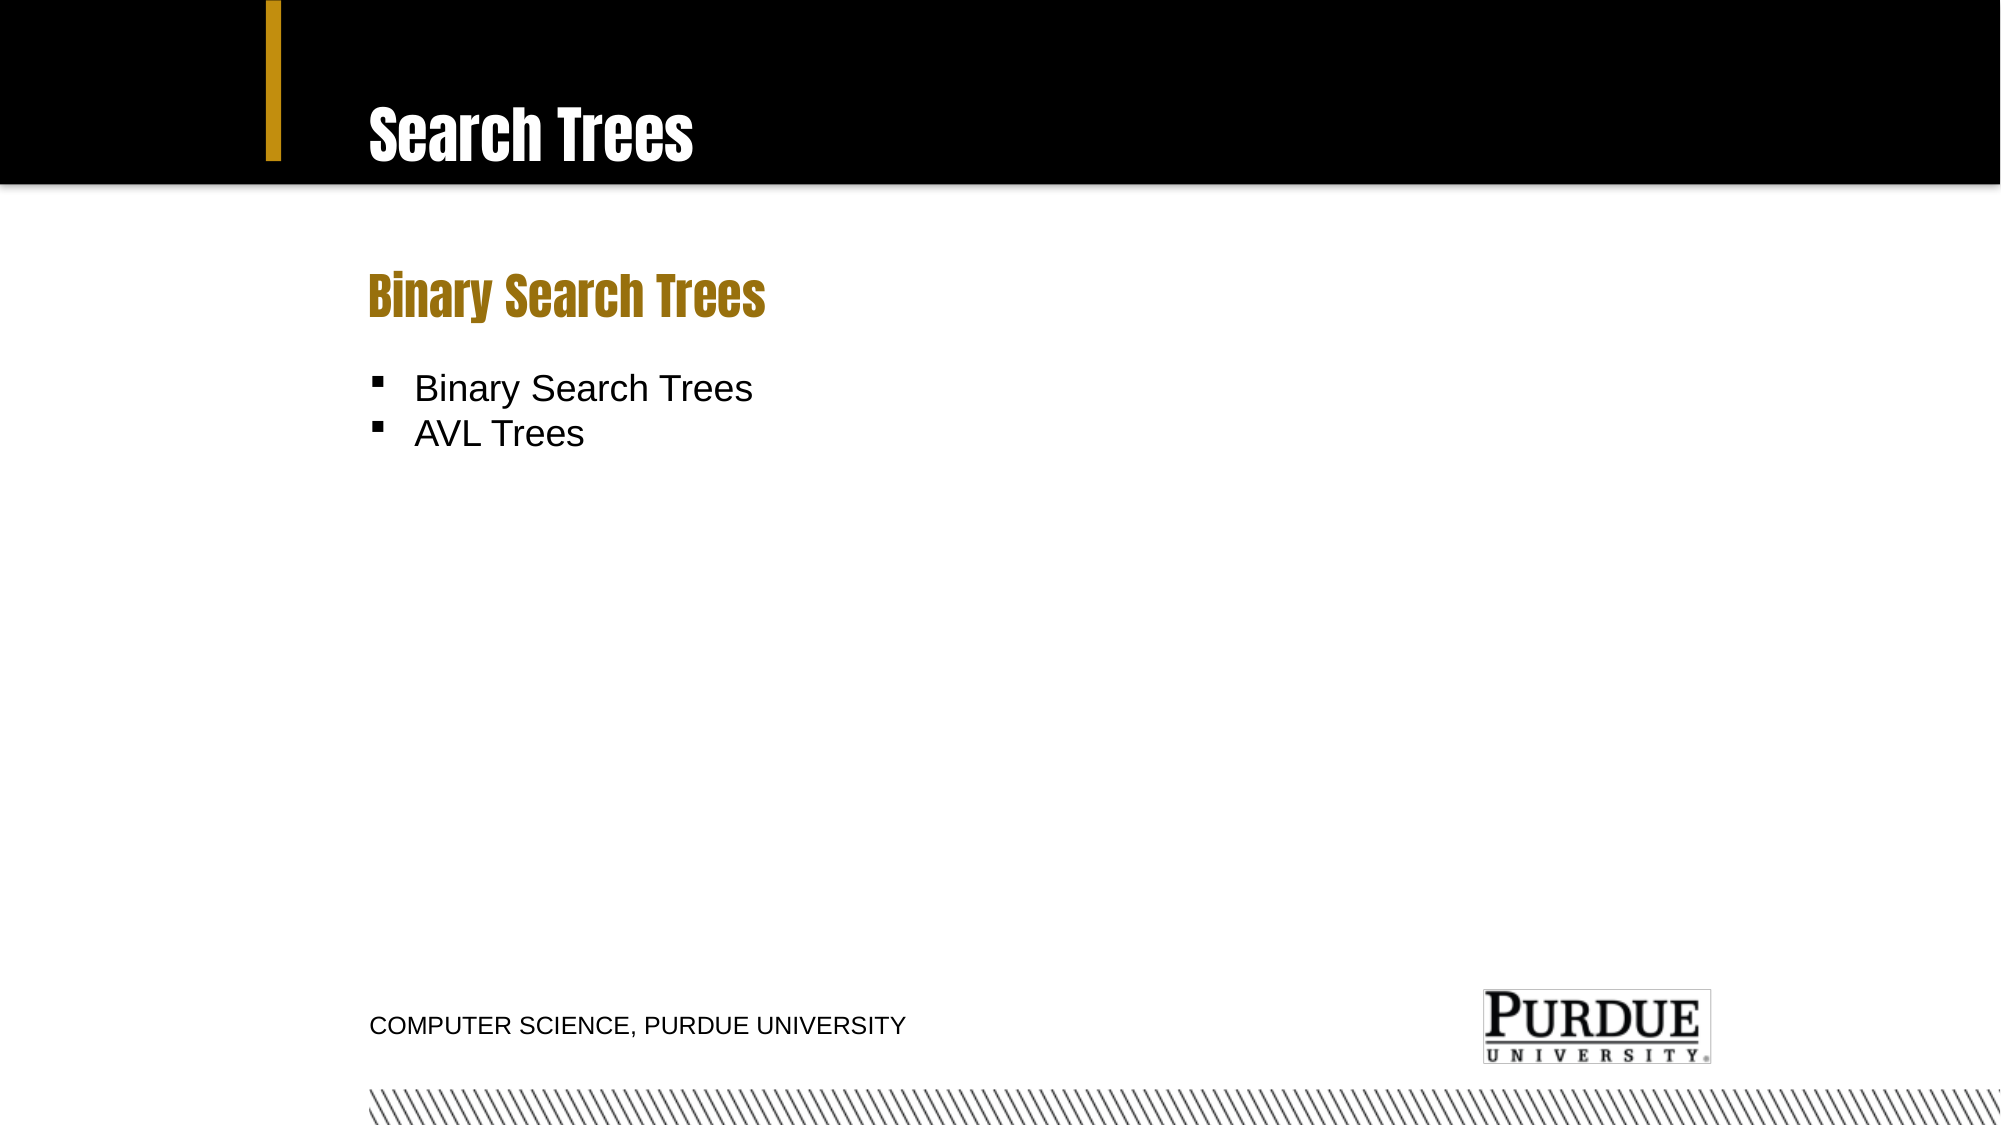

# Search Trees
Binary Search Trees
Binary Search Trees
AVL Trees
Computer Science, Purdue University